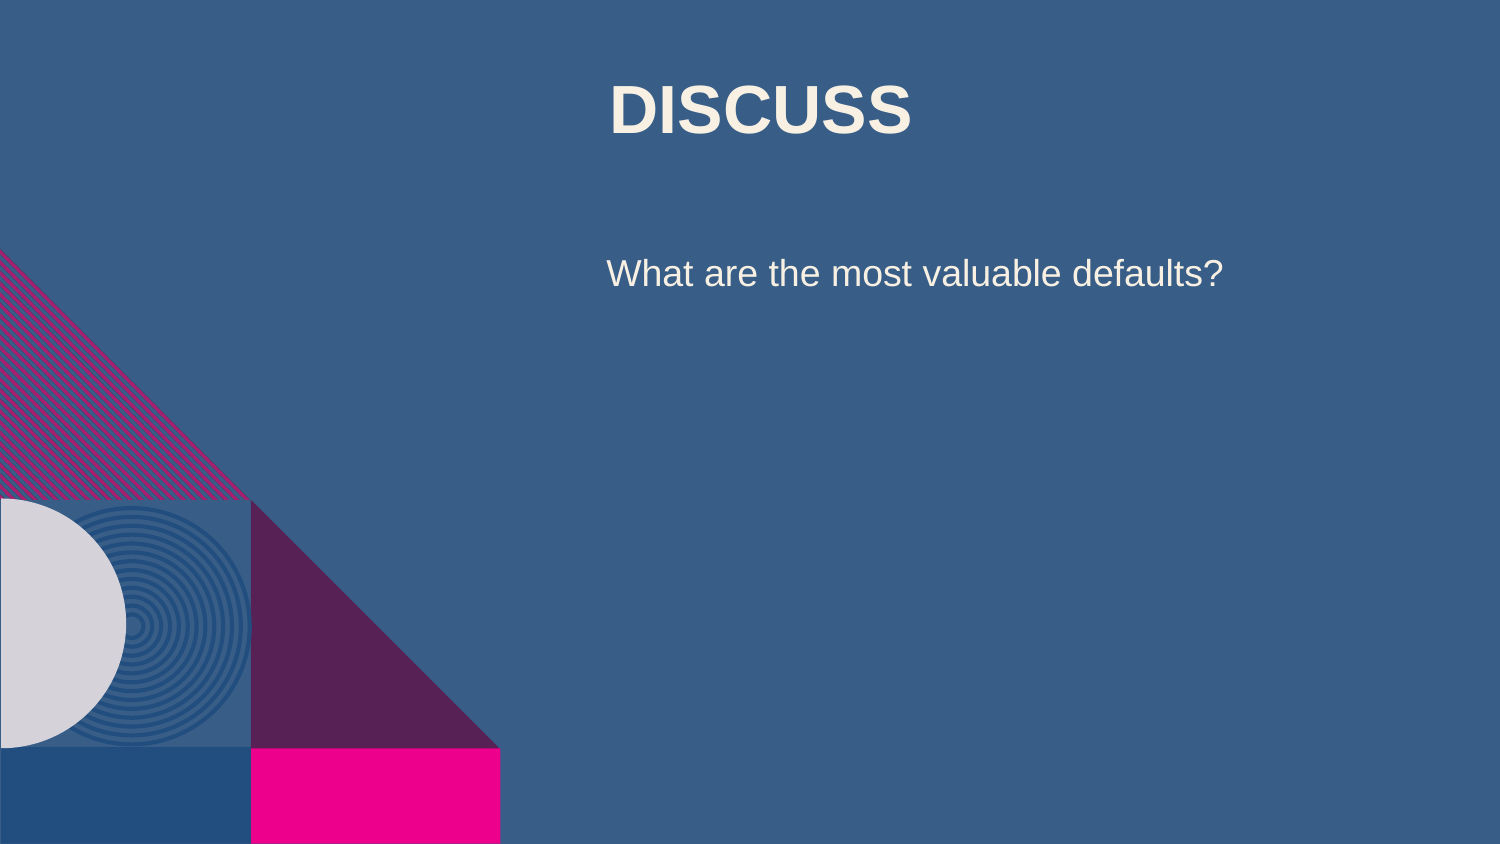

# Discuss
What are the most valuable defaults?